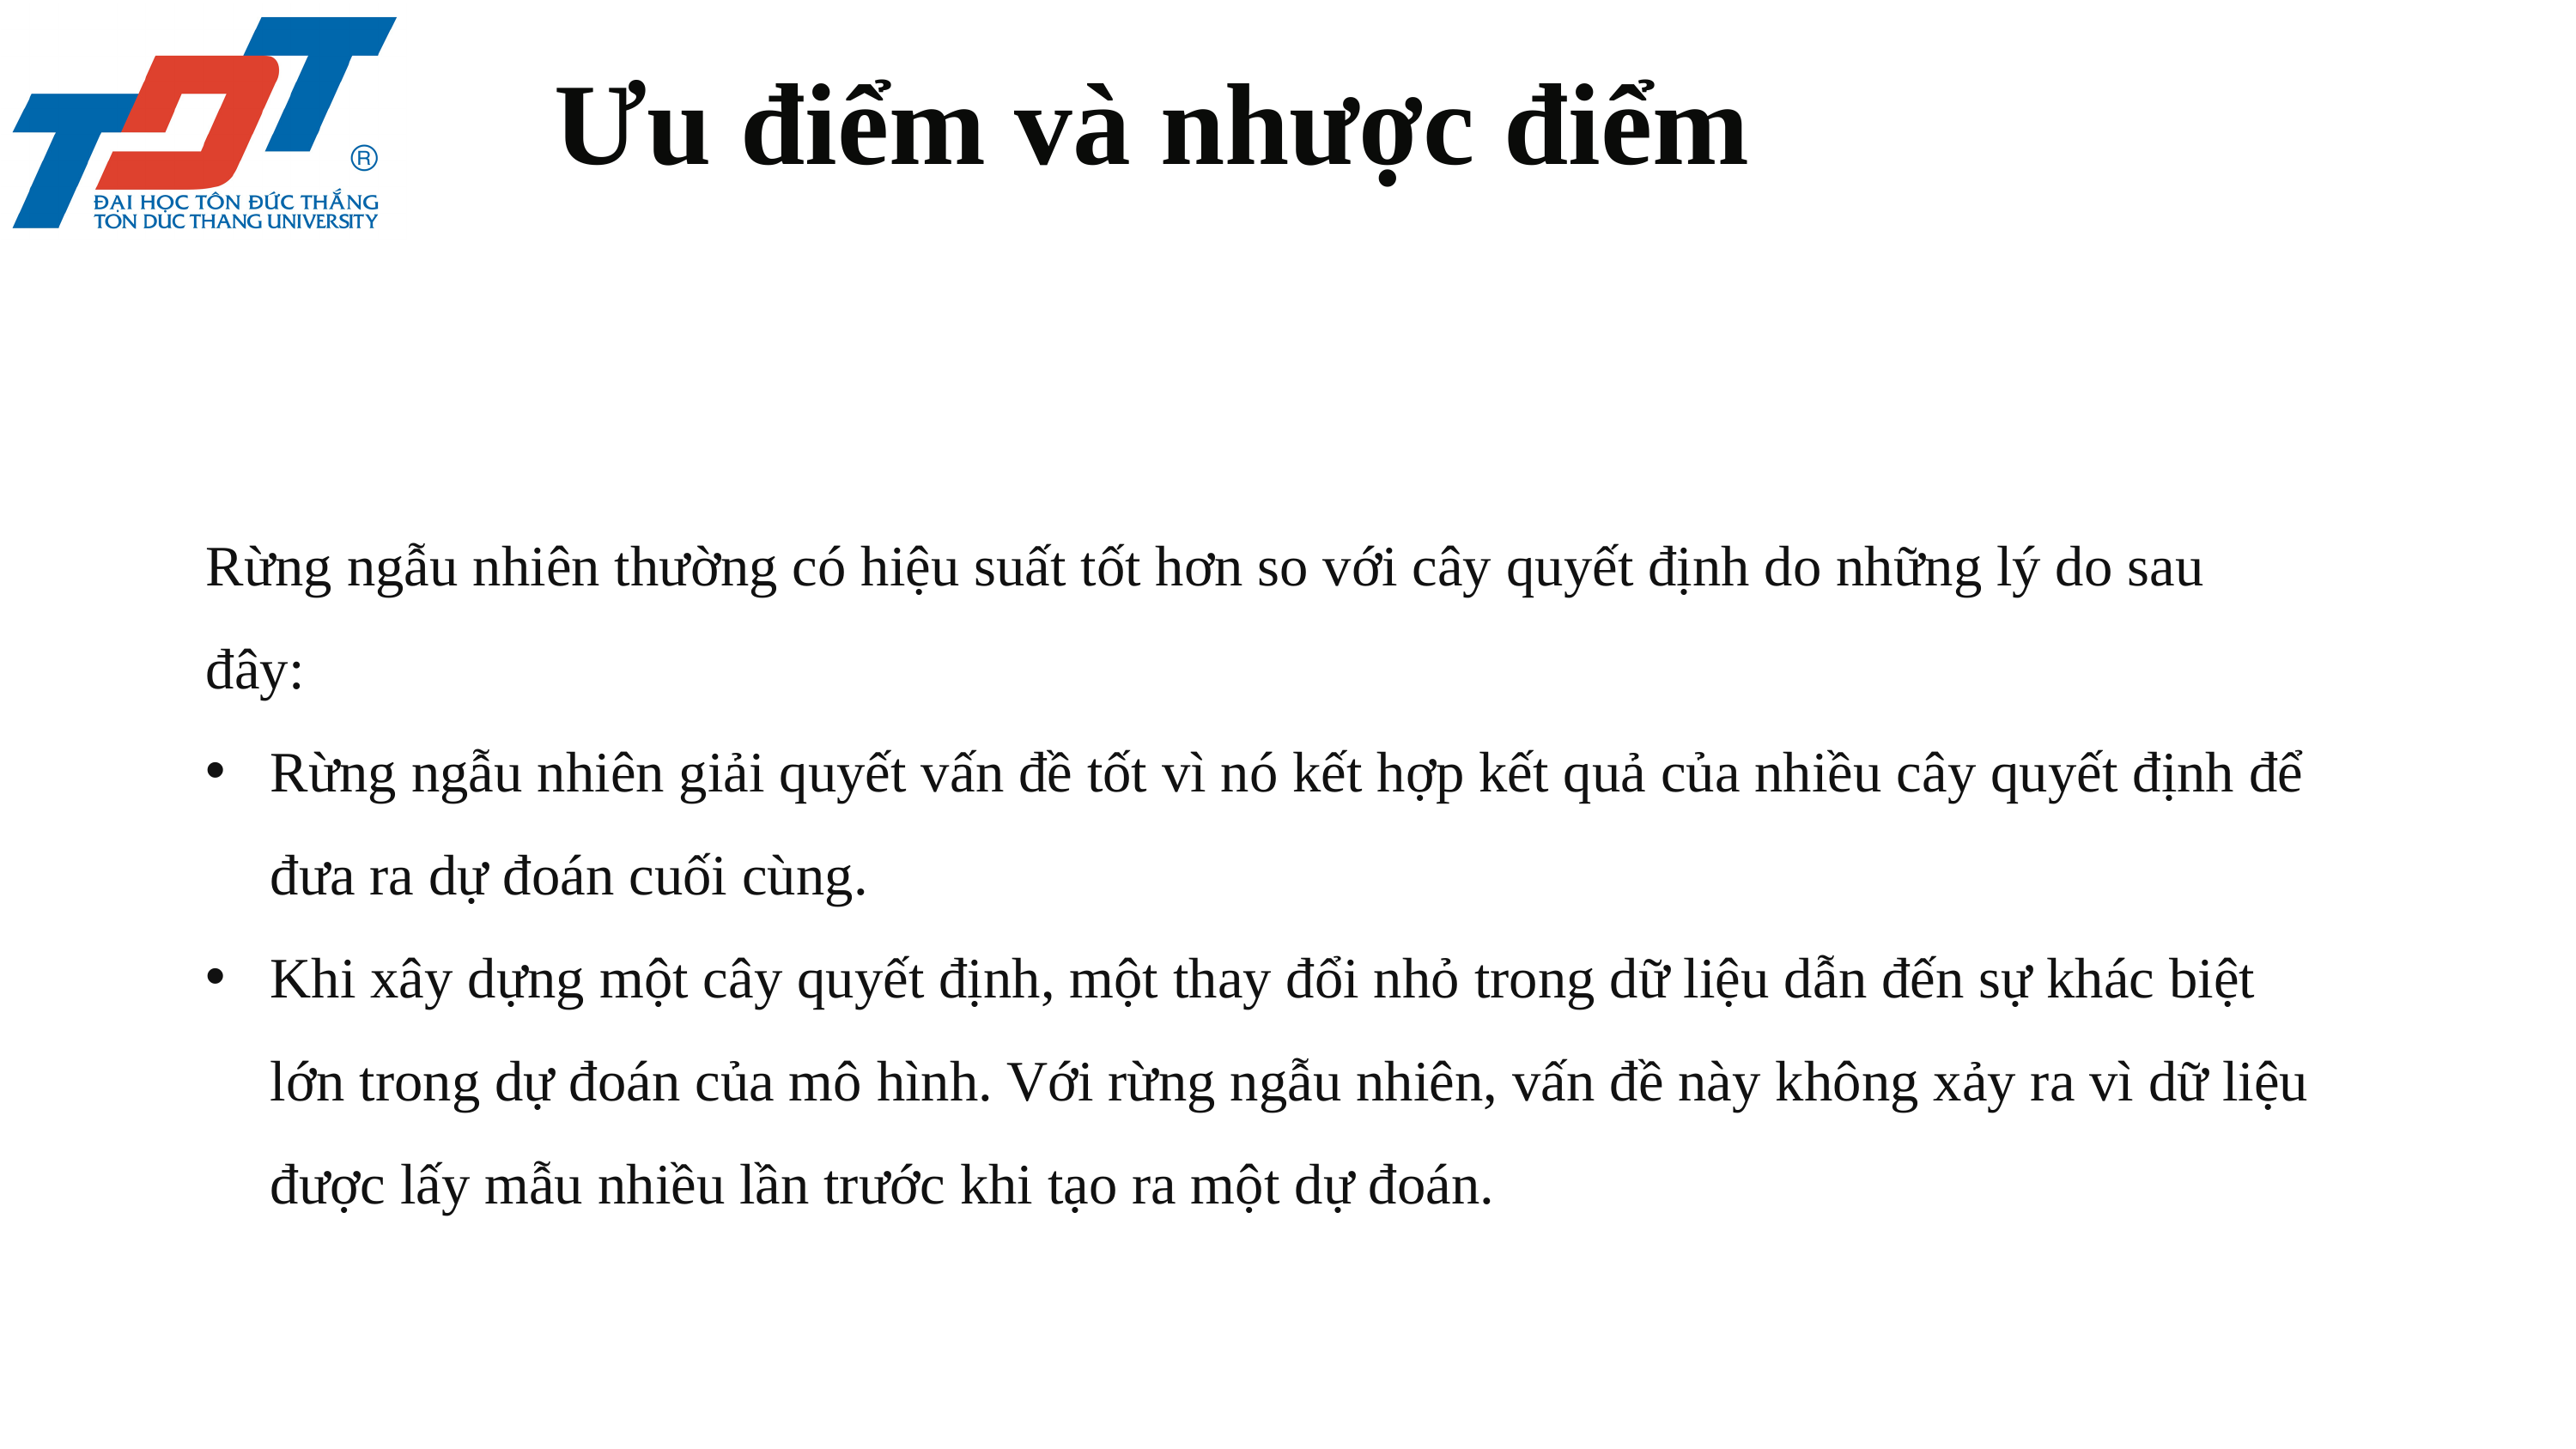

Ưu điểm và nhược điểm
Rừng ngẫu nhiên thường có hiệu suất tốt hơn so với cây quyết định do những lý do sau đây:
Rừng ngẫu nhiên giải quyết vấn đề tốt vì nó kết hợp kết quả của nhiều cây quyết định để đưa ra dự đoán cuối cùng.
Khi xây dựng một cây quyết định, một thay đổi nhỏ trong dữ liệu dẫn đến sự khác biệt lớn trong dự đoán của mô hình. Với rừng ngẫu nhiên, vấn đề này không xảy ra vì dữ liệu được lấy mẫu nhiều lần trước khi tạo ra một dự đoán.